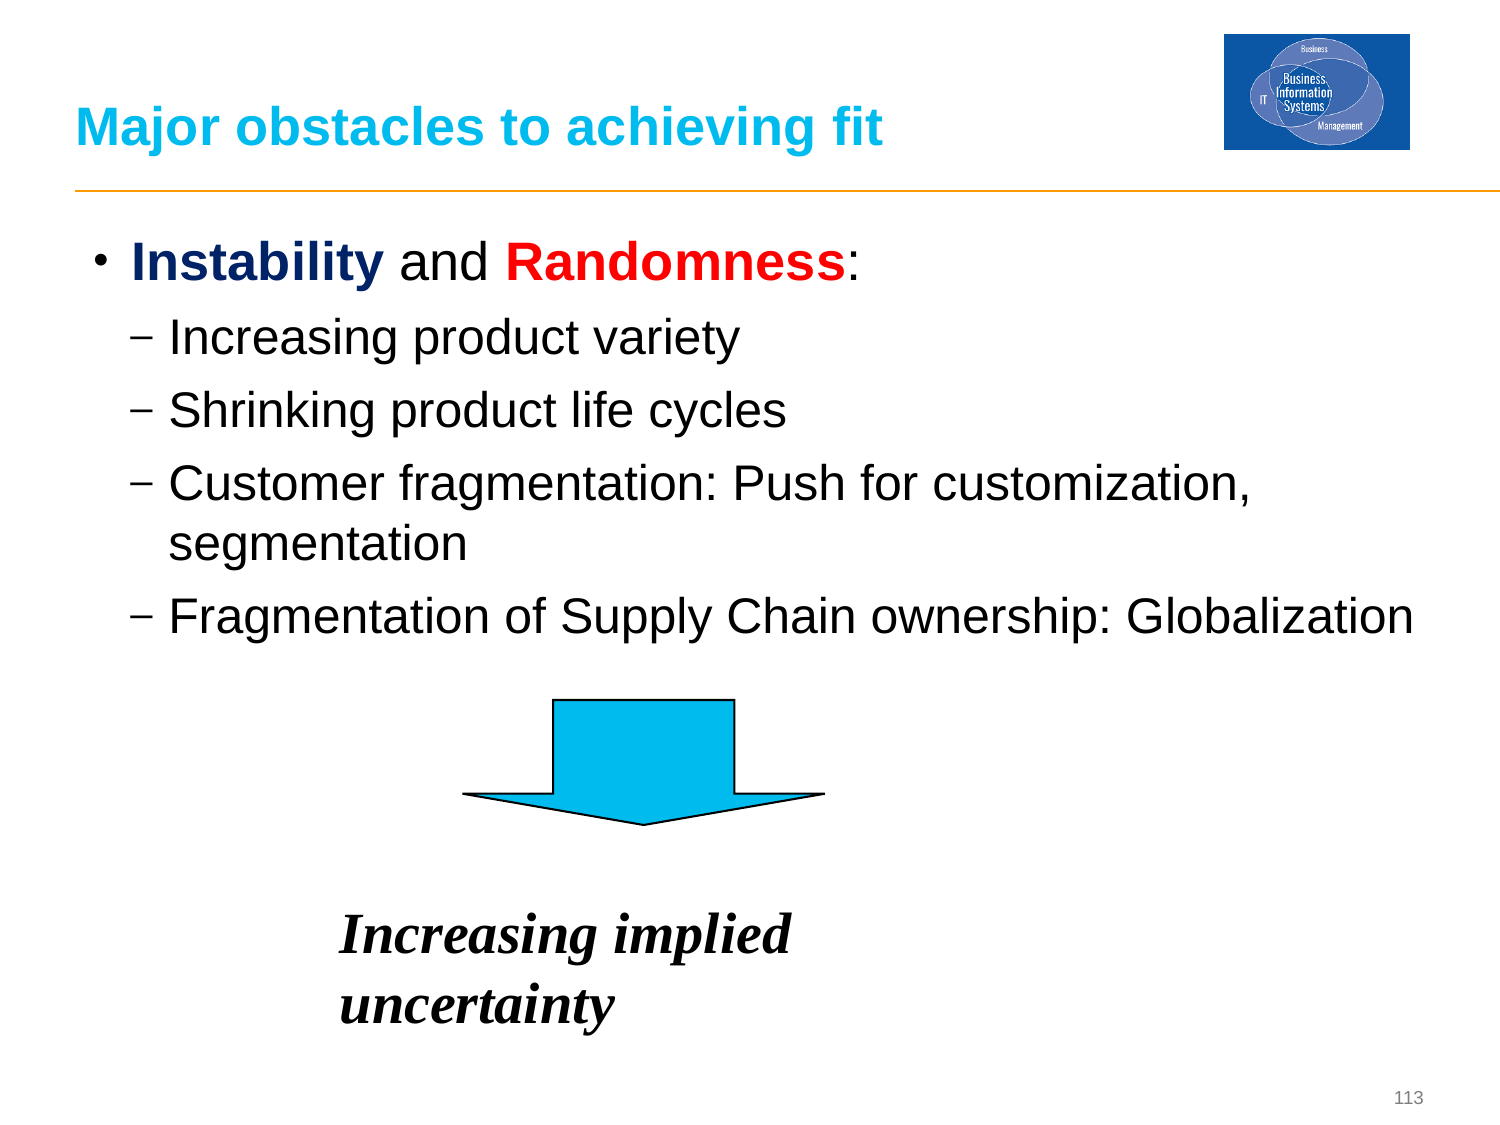

# Major obstacles to achieving fit
Instability and Randomness:
Increasing product variety
Shrinking product life cycles
Customer fragmentation: Push for customization, segmentation
Fragmentation of Supply Chain ownership: Globalization

Increasing implied uncertainty